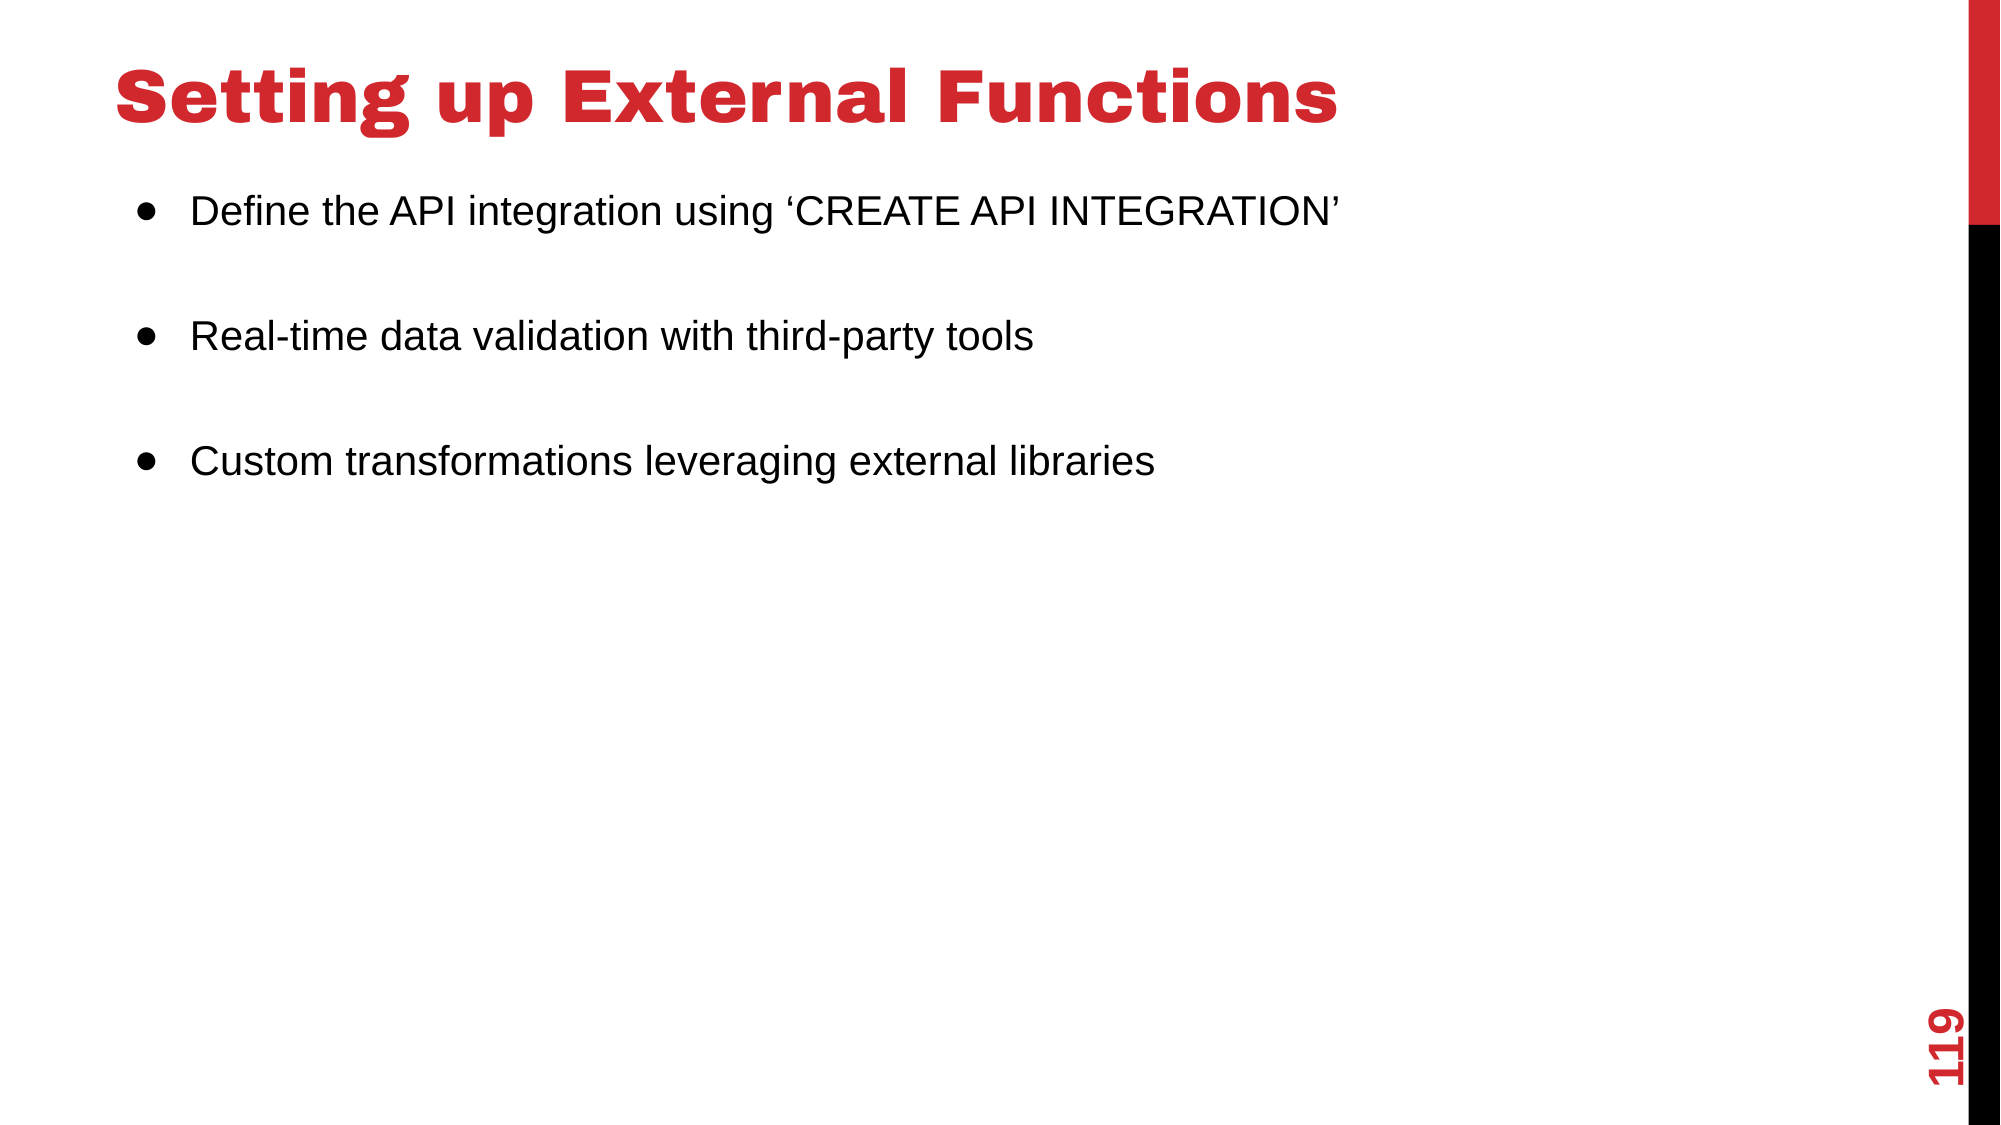

# Setting up External Functions
Define the API integration using ‘CREATE API INTEGRATION’

Real-time data validation with third-party tools

Custom transformations leveraging external libraries

119